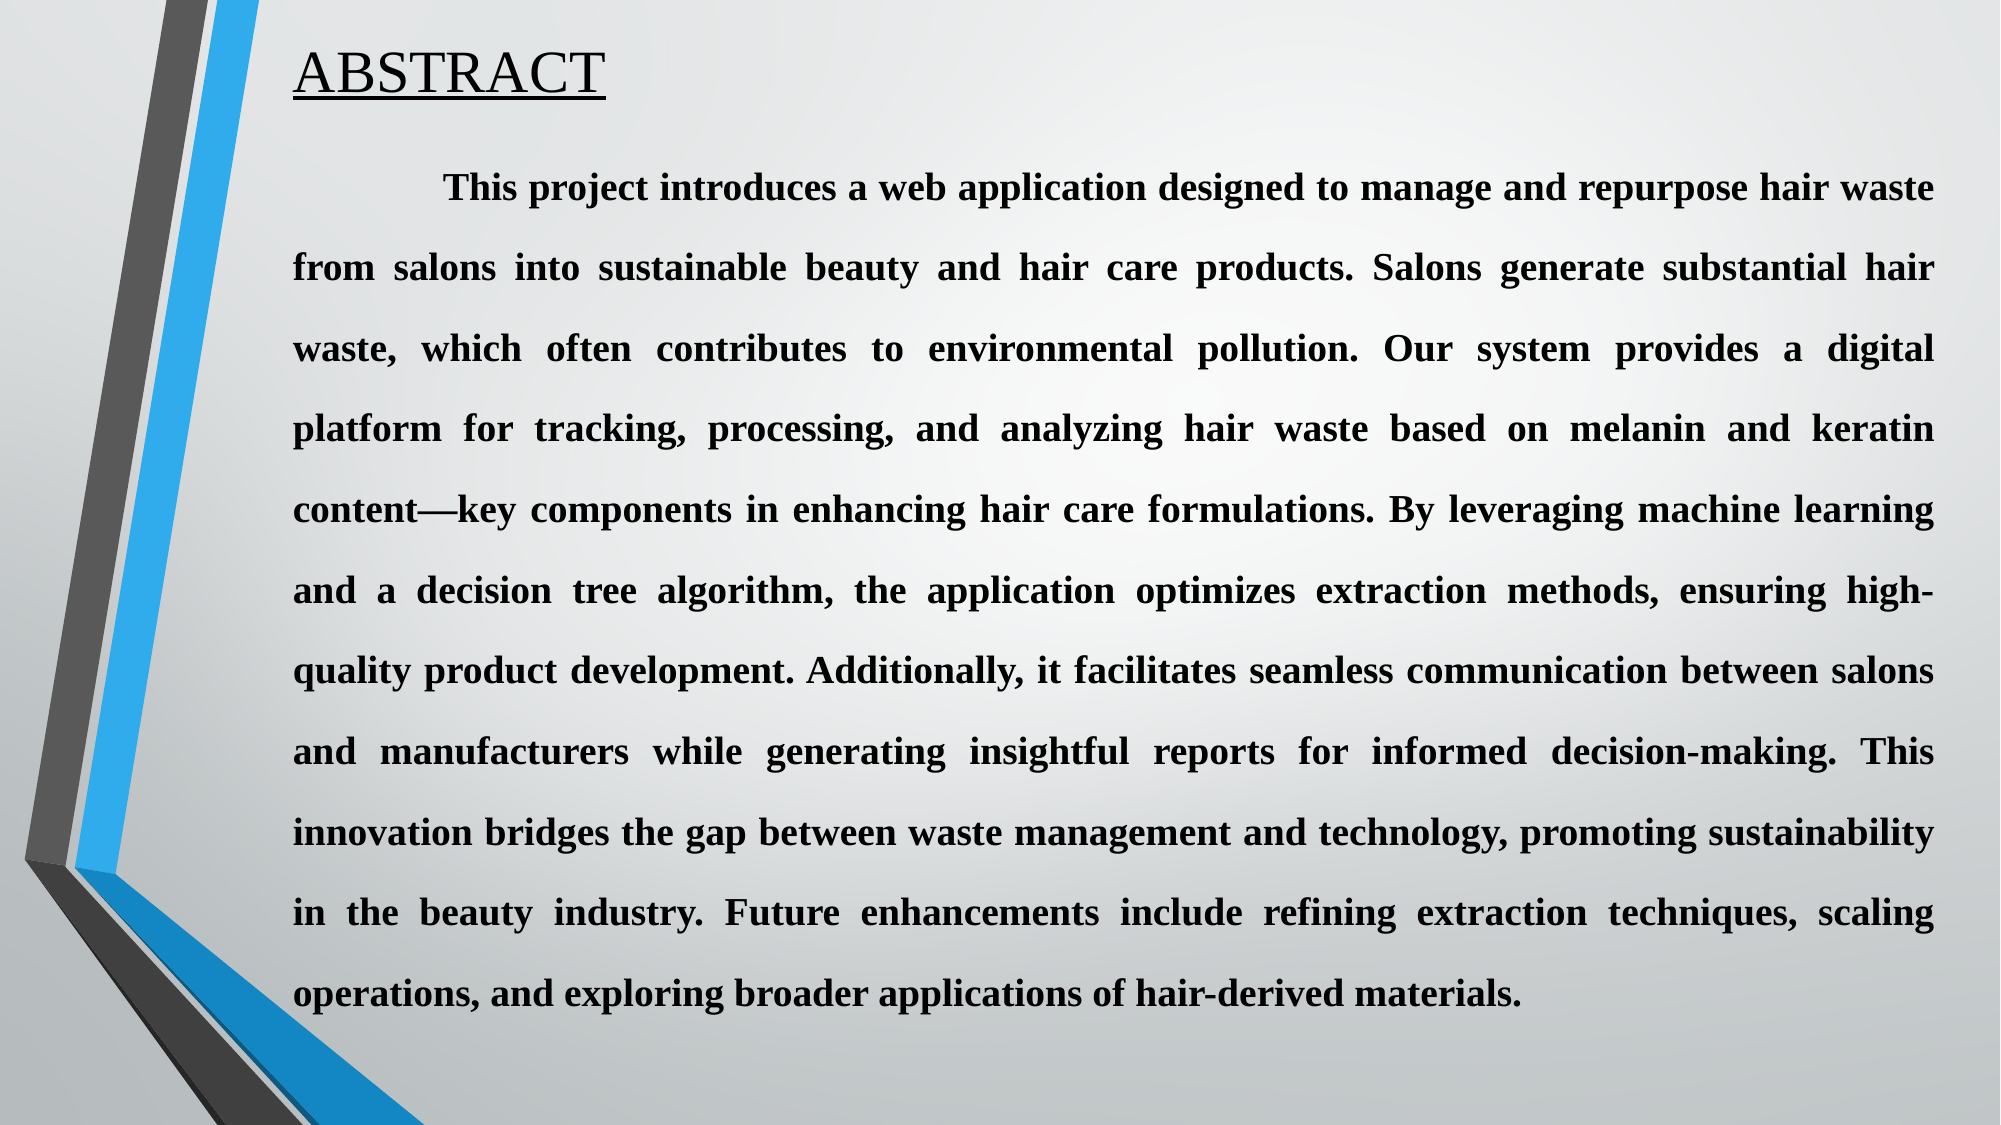

# ABSTRACT
	This project introduces a web application designed to manage and repurpose hair waste from salons into sustainable beauty and hair care products. Salons generate substantial hair waste, which often contributes to environmental pollution. Our system provides a digital platform for tracking, processing, and analyzing hair waste based on melanin and keratin content—key components in enhancing hair care formulations. By leveraging machine learning and a decision tree algorithm, the application optimizes extraction methods, ensuring high-quality product development. Additionally, it facilitates seamless communication between salons and manufacturers while generating insightful reports for informed decision-making. This innovation bridges the gap between waste management and technology, promoting sustainability in the beauty industry. Future enhancements include refining extraction techniques, scaling operations, and exploring broader applications of hair-derived materials.